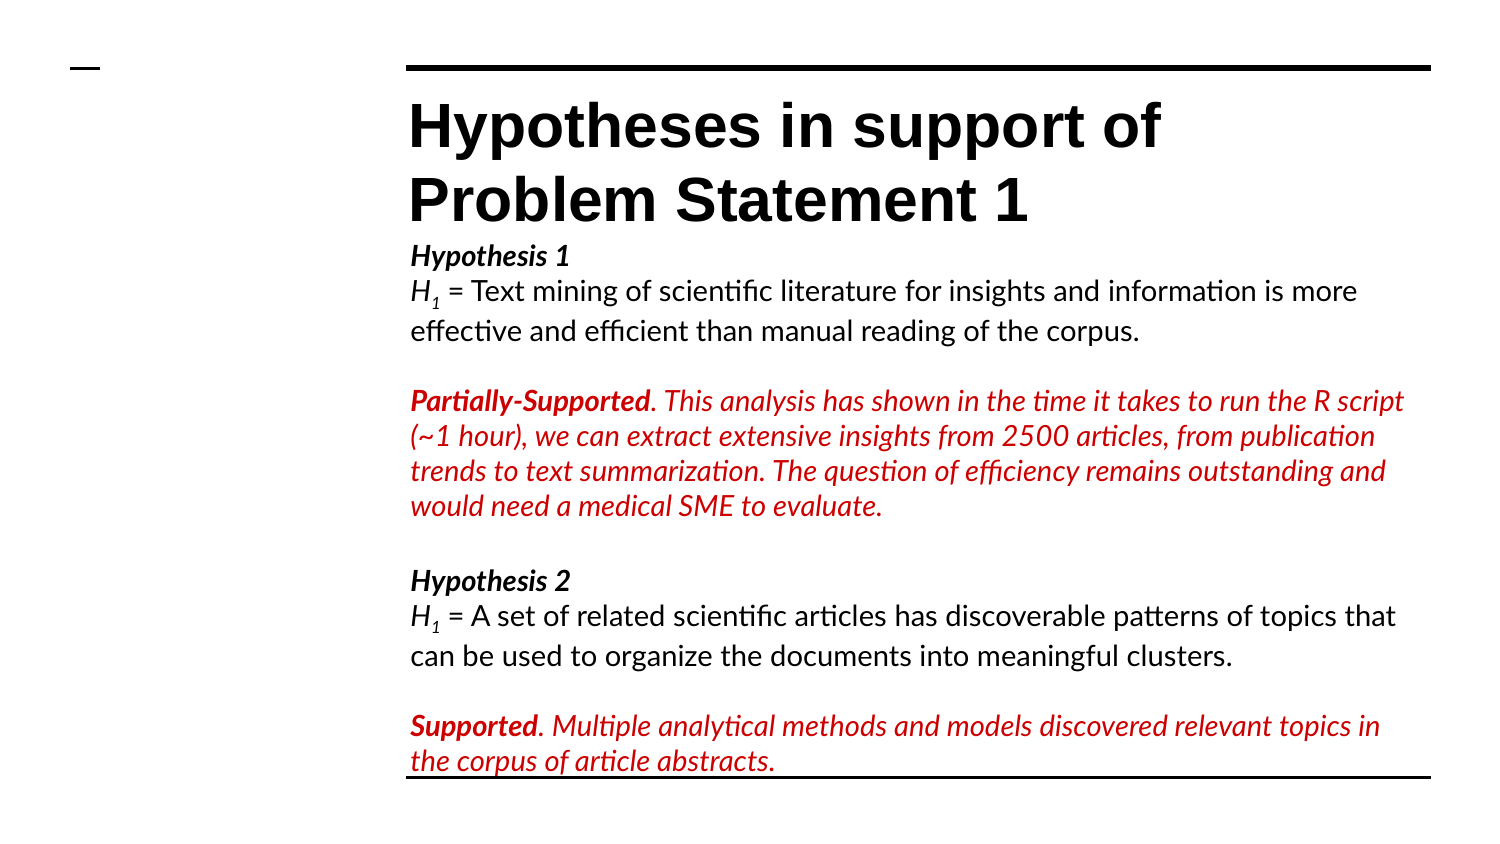

# Hypotheses in support of Problem Statement 1
Hypothesis 1
H1 = Text mining of scientific literature for insights and information is more effective and efficient than manual reading of the corpus.

Partially-Supported. This analysis has shown in the time it takes to run the R script (~1 hour), we can extract extensive insights from 2500 articles, from publication trends to text summarization. The question of efficiency remains outstanding and would need a medical SME to evaluate.

Hypothesis 2
H1 = A set of related scientific articles has discoverable patterns of topics that can be used to organize the documents into meaningful clusters.

Supported. Multiple analytical methods and models discovered relevant topics in the corpus of article abstracts.